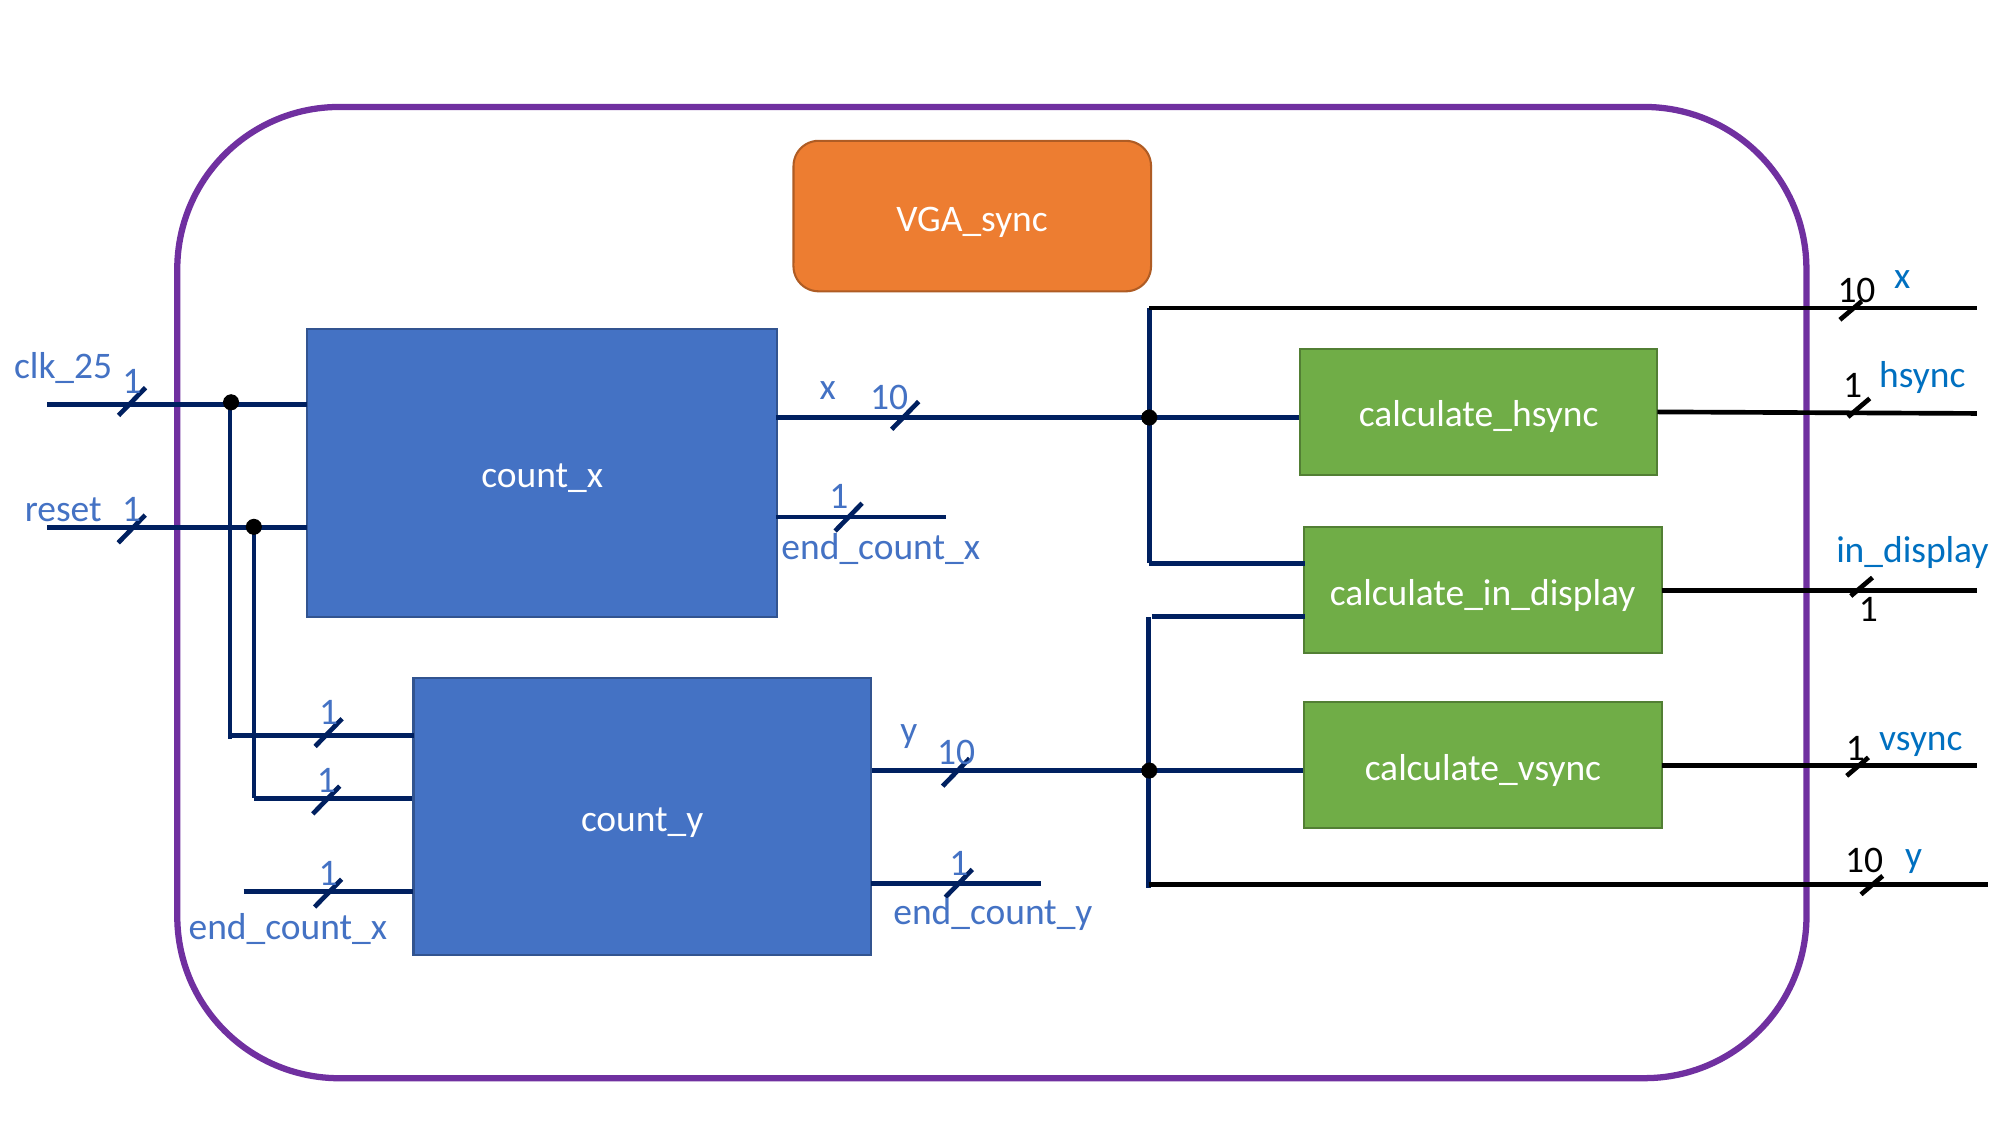

VGA_sync
x
10
count_x
clk_25
hsync
calculate_hsync
1
1
x
10

1
reset
1
end_count_x
in_display

calculate_in_display
1
count_y
1
y
calculate_vsync
vsync
1
10
1

y
10
1
1
end_count_y
end_count_x